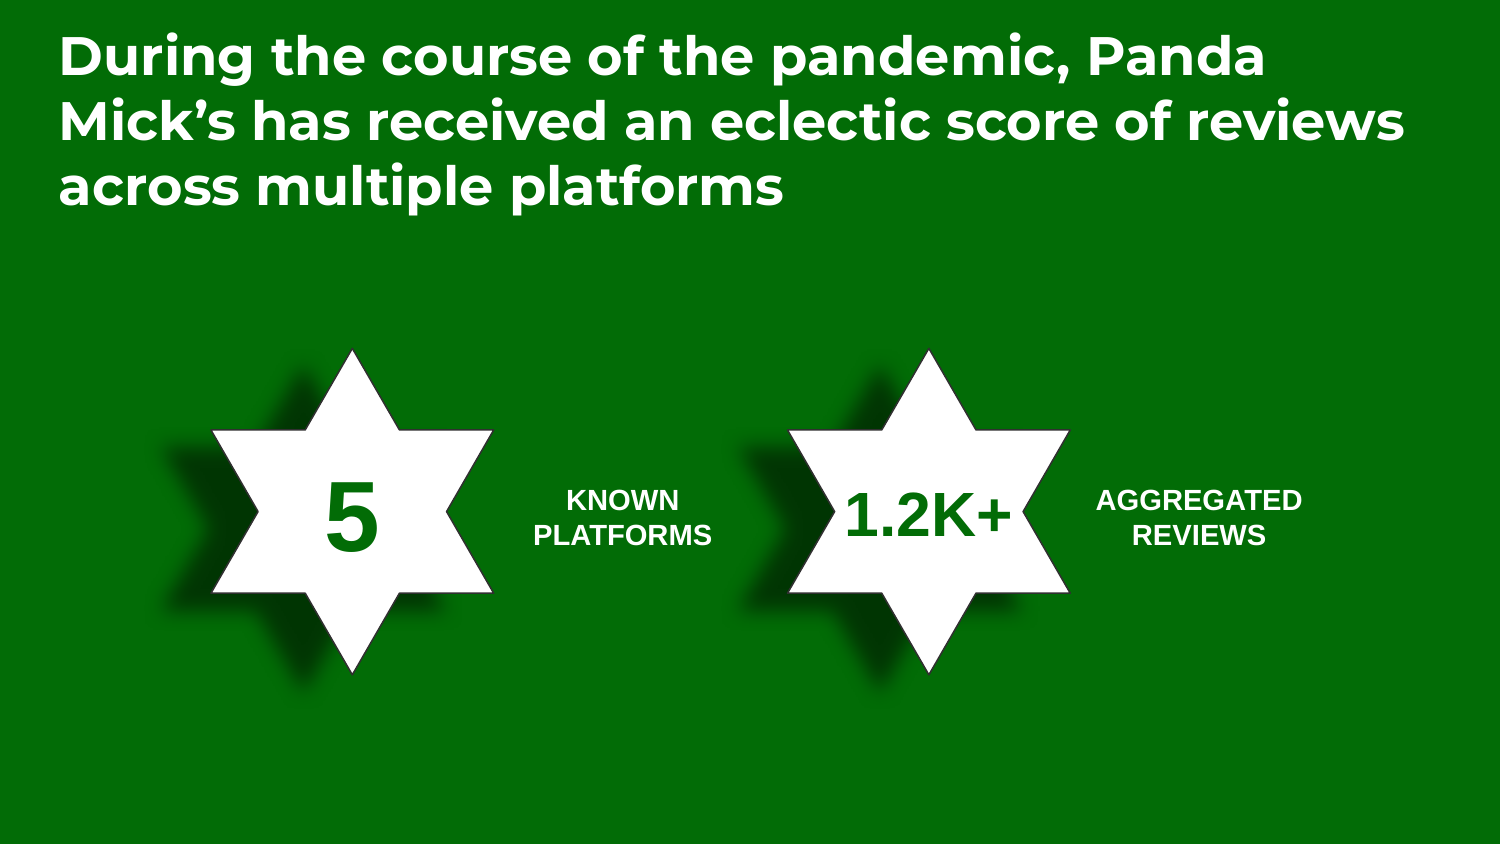

During the course of the pandemic, Panda Mick’s has received an eclectic score of reviews across multiple platforms

5
1.2K+
KNOWN PLATFORMS
AGGREGATED REVIEWS